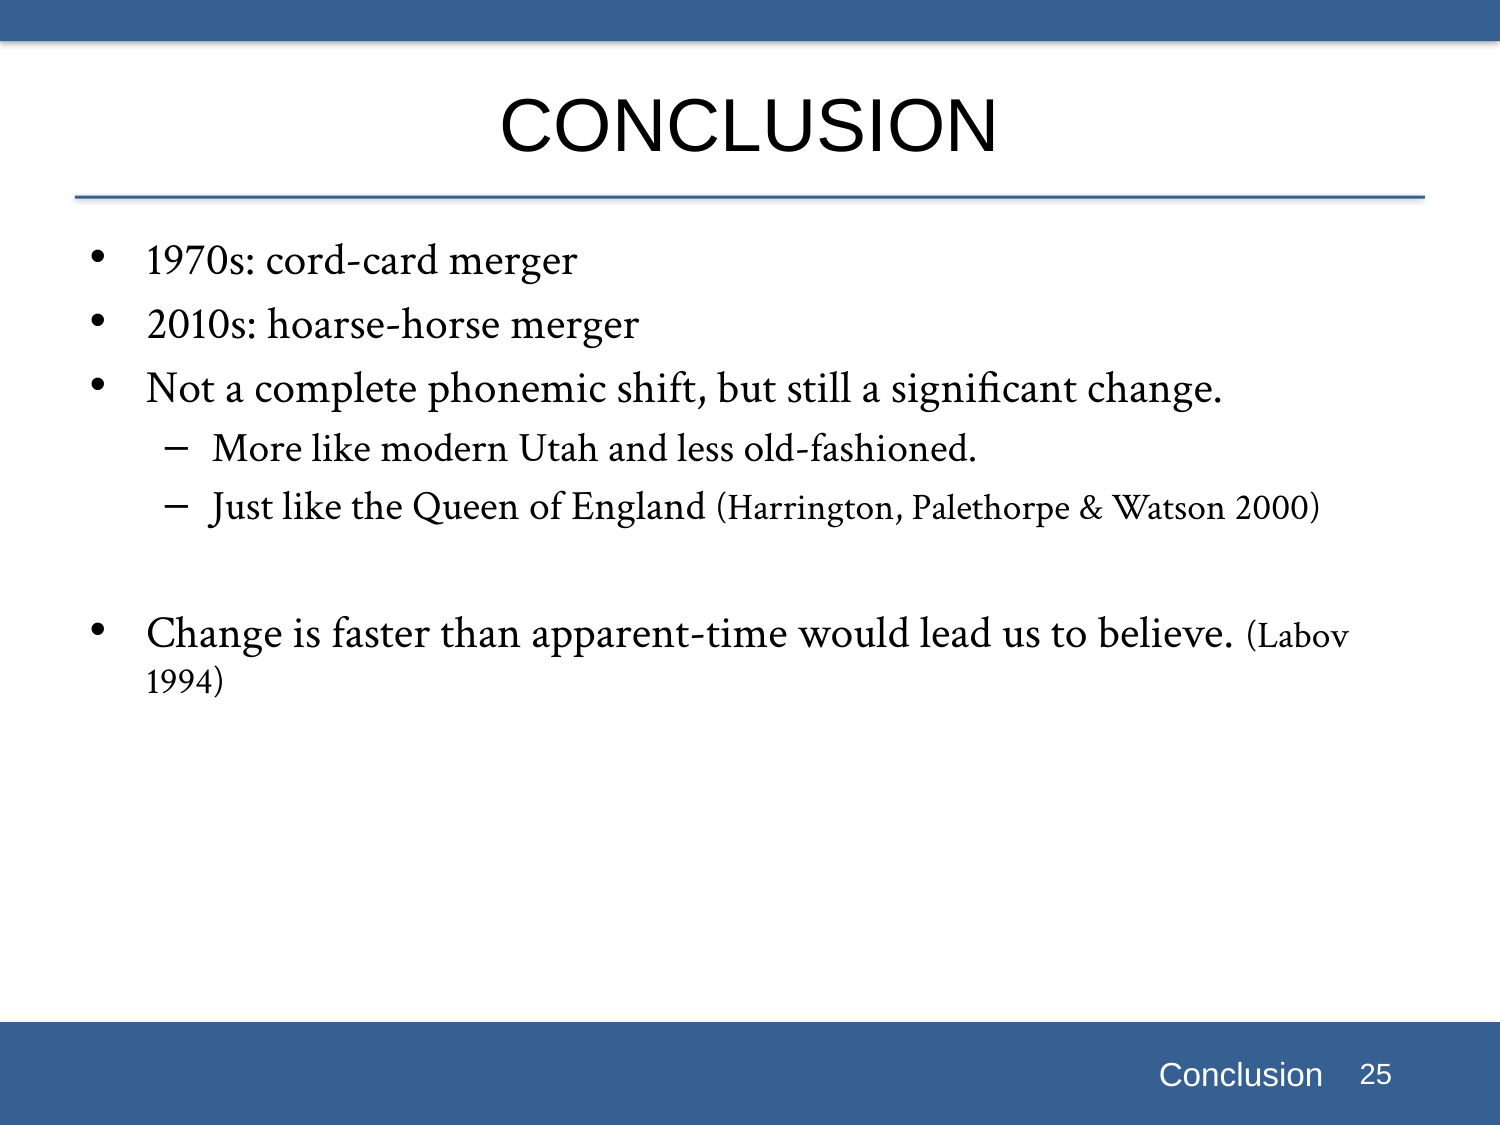

# Conclusion
1970s: cord-card merger
2010s: hoarse-horse merger
Not a complete phonemic shift, but still a significant change.
More like modern Utah and less old-fashioned.
Just like the Queen of England (Harrington, Palethorpe & Watson 2000)

Change is faster than apparent-time would lead us to believe. (Labov 1994)

Conclusion
25